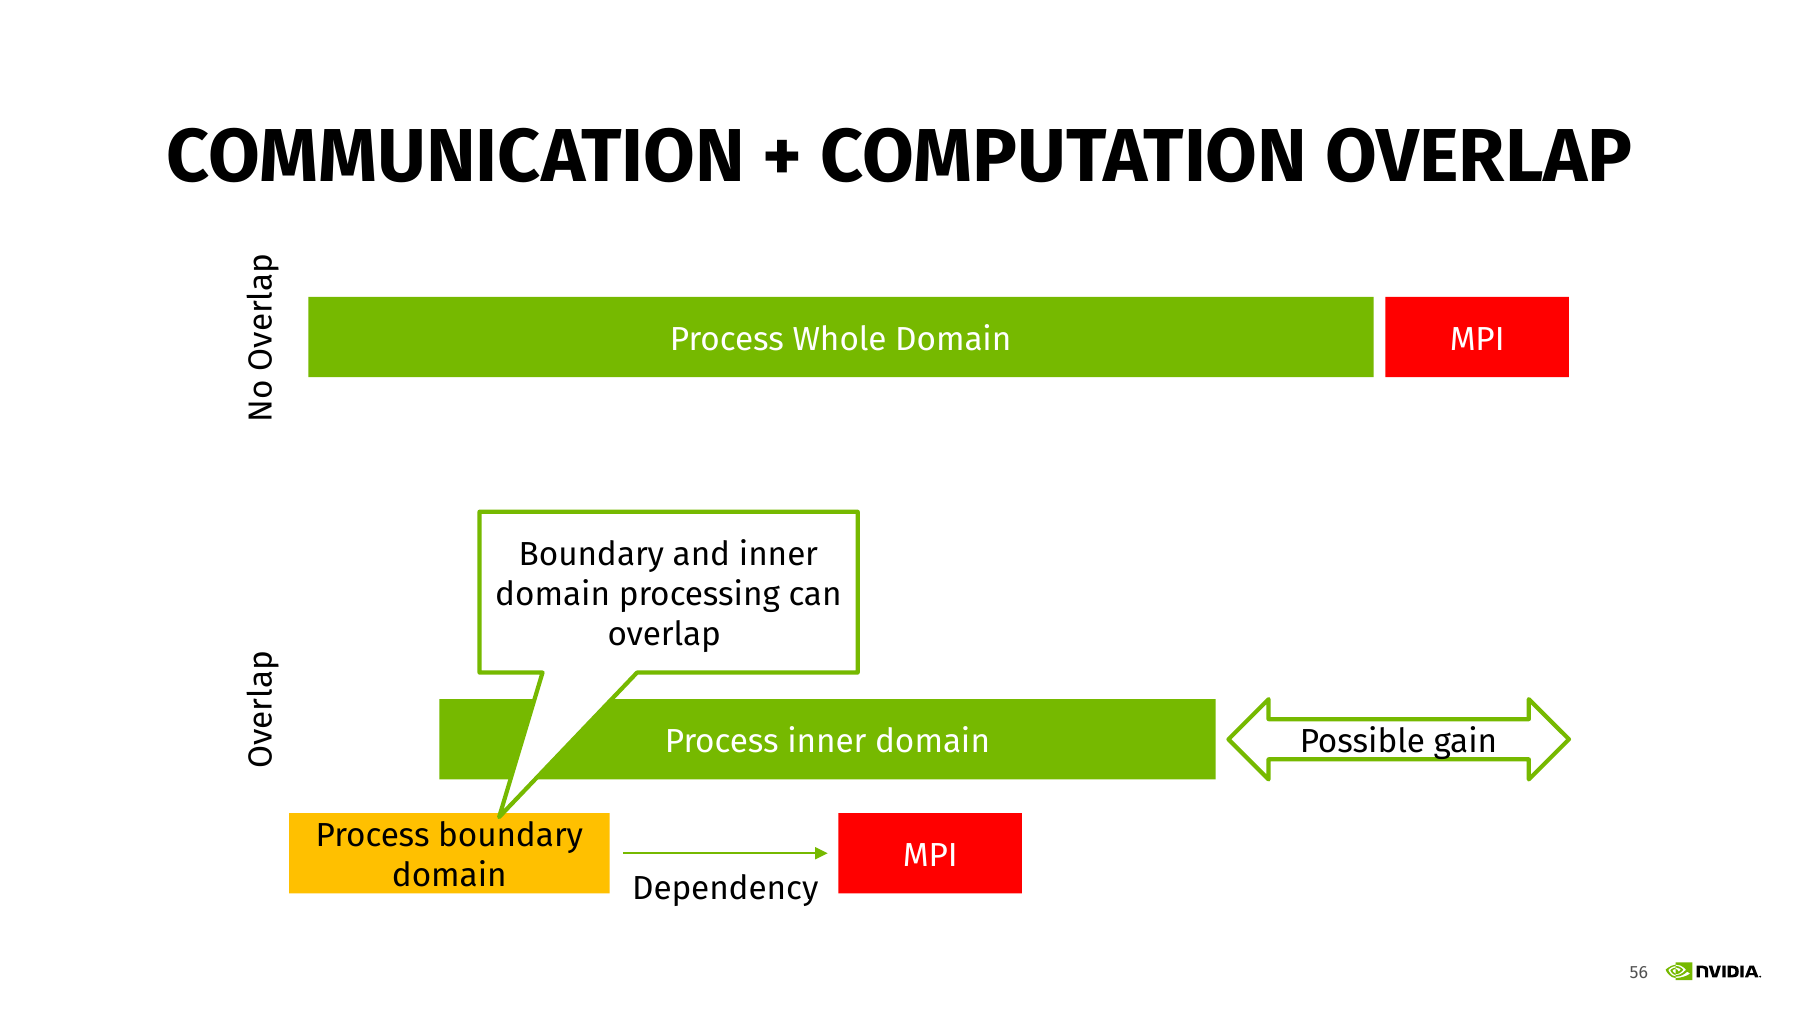

# communication + computation overlap
Process Whole Domain
MPI
No Overlap
Boundary and inner domain processing can overlap
Process inner domain
Process boundary domain
MPI
Dependency
Overlap
Possible gain
6/1/2016